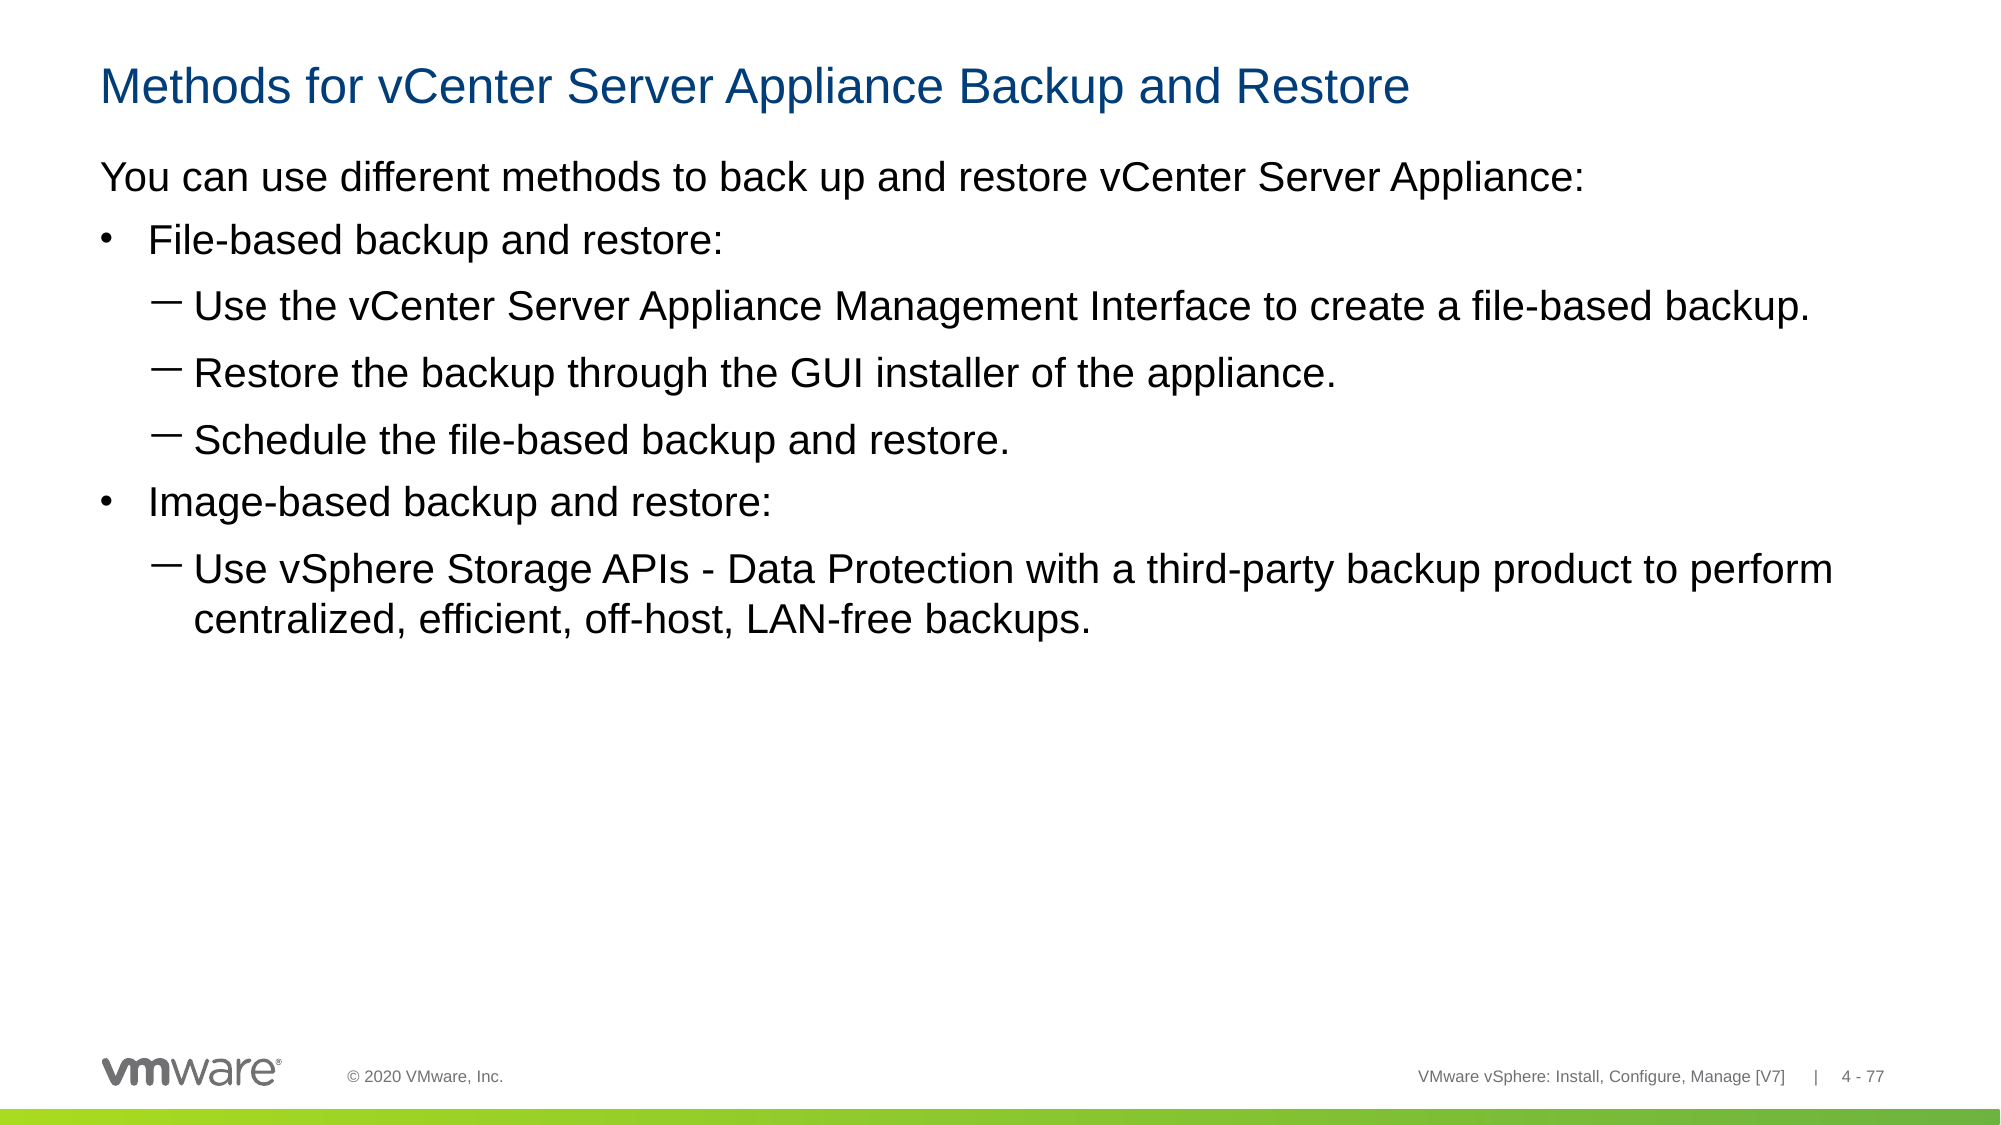

# Methods for vCenter Server Appliance Backup and Restore
You can use different methods to back up and restore vCenter Server Appliance:
File-based backup and restore:
Use the vCenter Server Appliance Management Interface to create a file-based backup.
Restore the backup through the GUI installer of the appliance.
Schedule the file-based backup and restore.
Image-based backup and restore:
Use vSphere Storage APIs - Data Protection with a third-party backup product to perform centralized, efficient, off-host, LAN-free backups.
VMware vSphere: Install, Configure, Manage [V7]      |     4 - 77